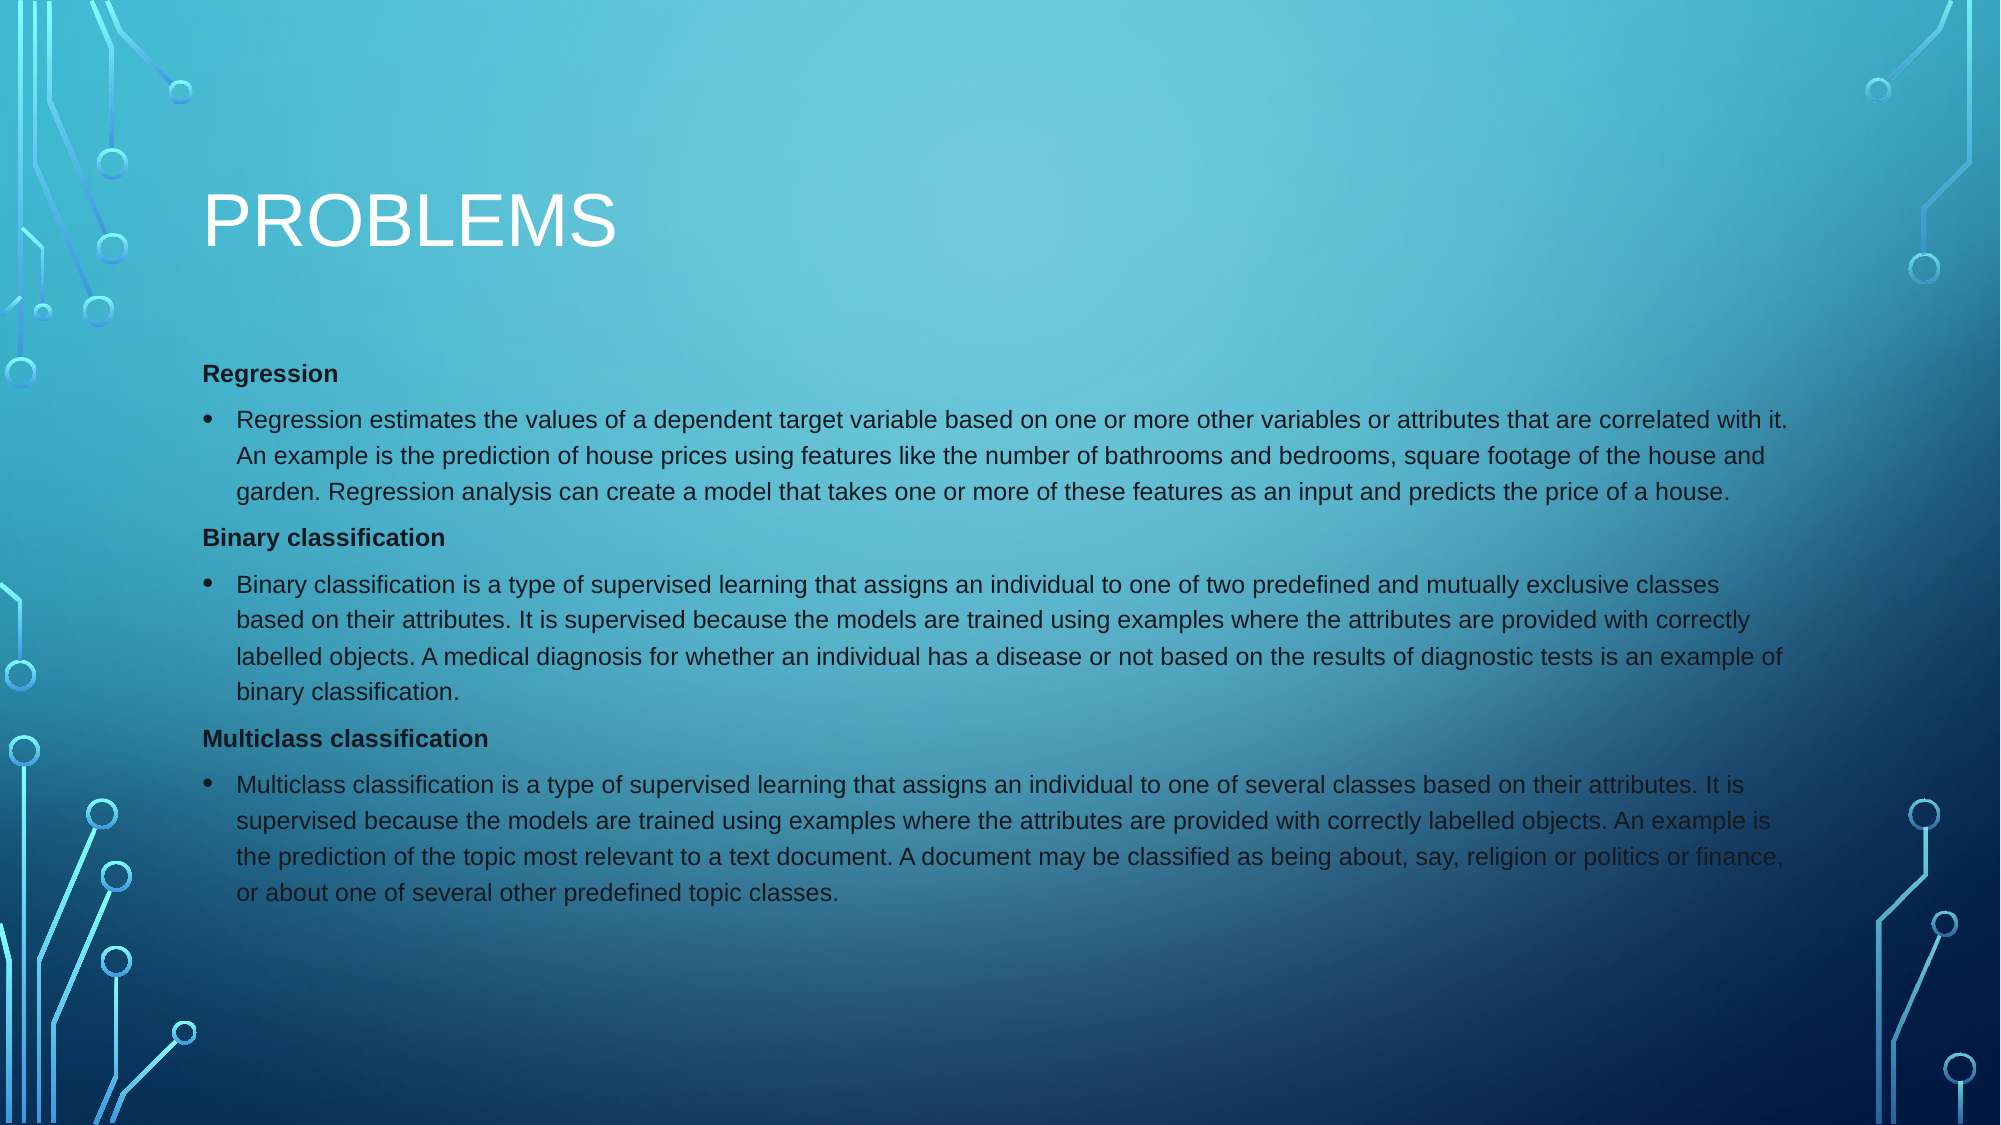

# Problems
Regression
Regression estimates the values of a dependent target variable based on one or more other variables or attributes that are correlated with it. An example is the prediction of house prices using features like the number of bathrooms and bedrooms, square footage of the house and garden. Regression analysis can create a model that takes one or more of these features as an input and predicts the price of a house.
Binary classification
Binary classification is a type of supervised learning that assigns an individual to one of two predefined and mutually exclusive classes based on their attributes. It is supervised because the models are trained using examples where the attributes are provided with correctly labelled objects. A medical diagnosis for whether an individual has a disease or not based on the results of diagnostic tests is an example of binary classification.
Multiclass classification
Multiclass classification is a type of supervised learning that assigns an individual to one of several classes based on their attributes. It is supervised because the models are trained using examples where the attributes are provided with correctly labelled objects. An example is the prediction of the topic most relevant to a text document. A document may be classified as being about, say, religion or politics or finance, or about one of several other predefined topic classes.